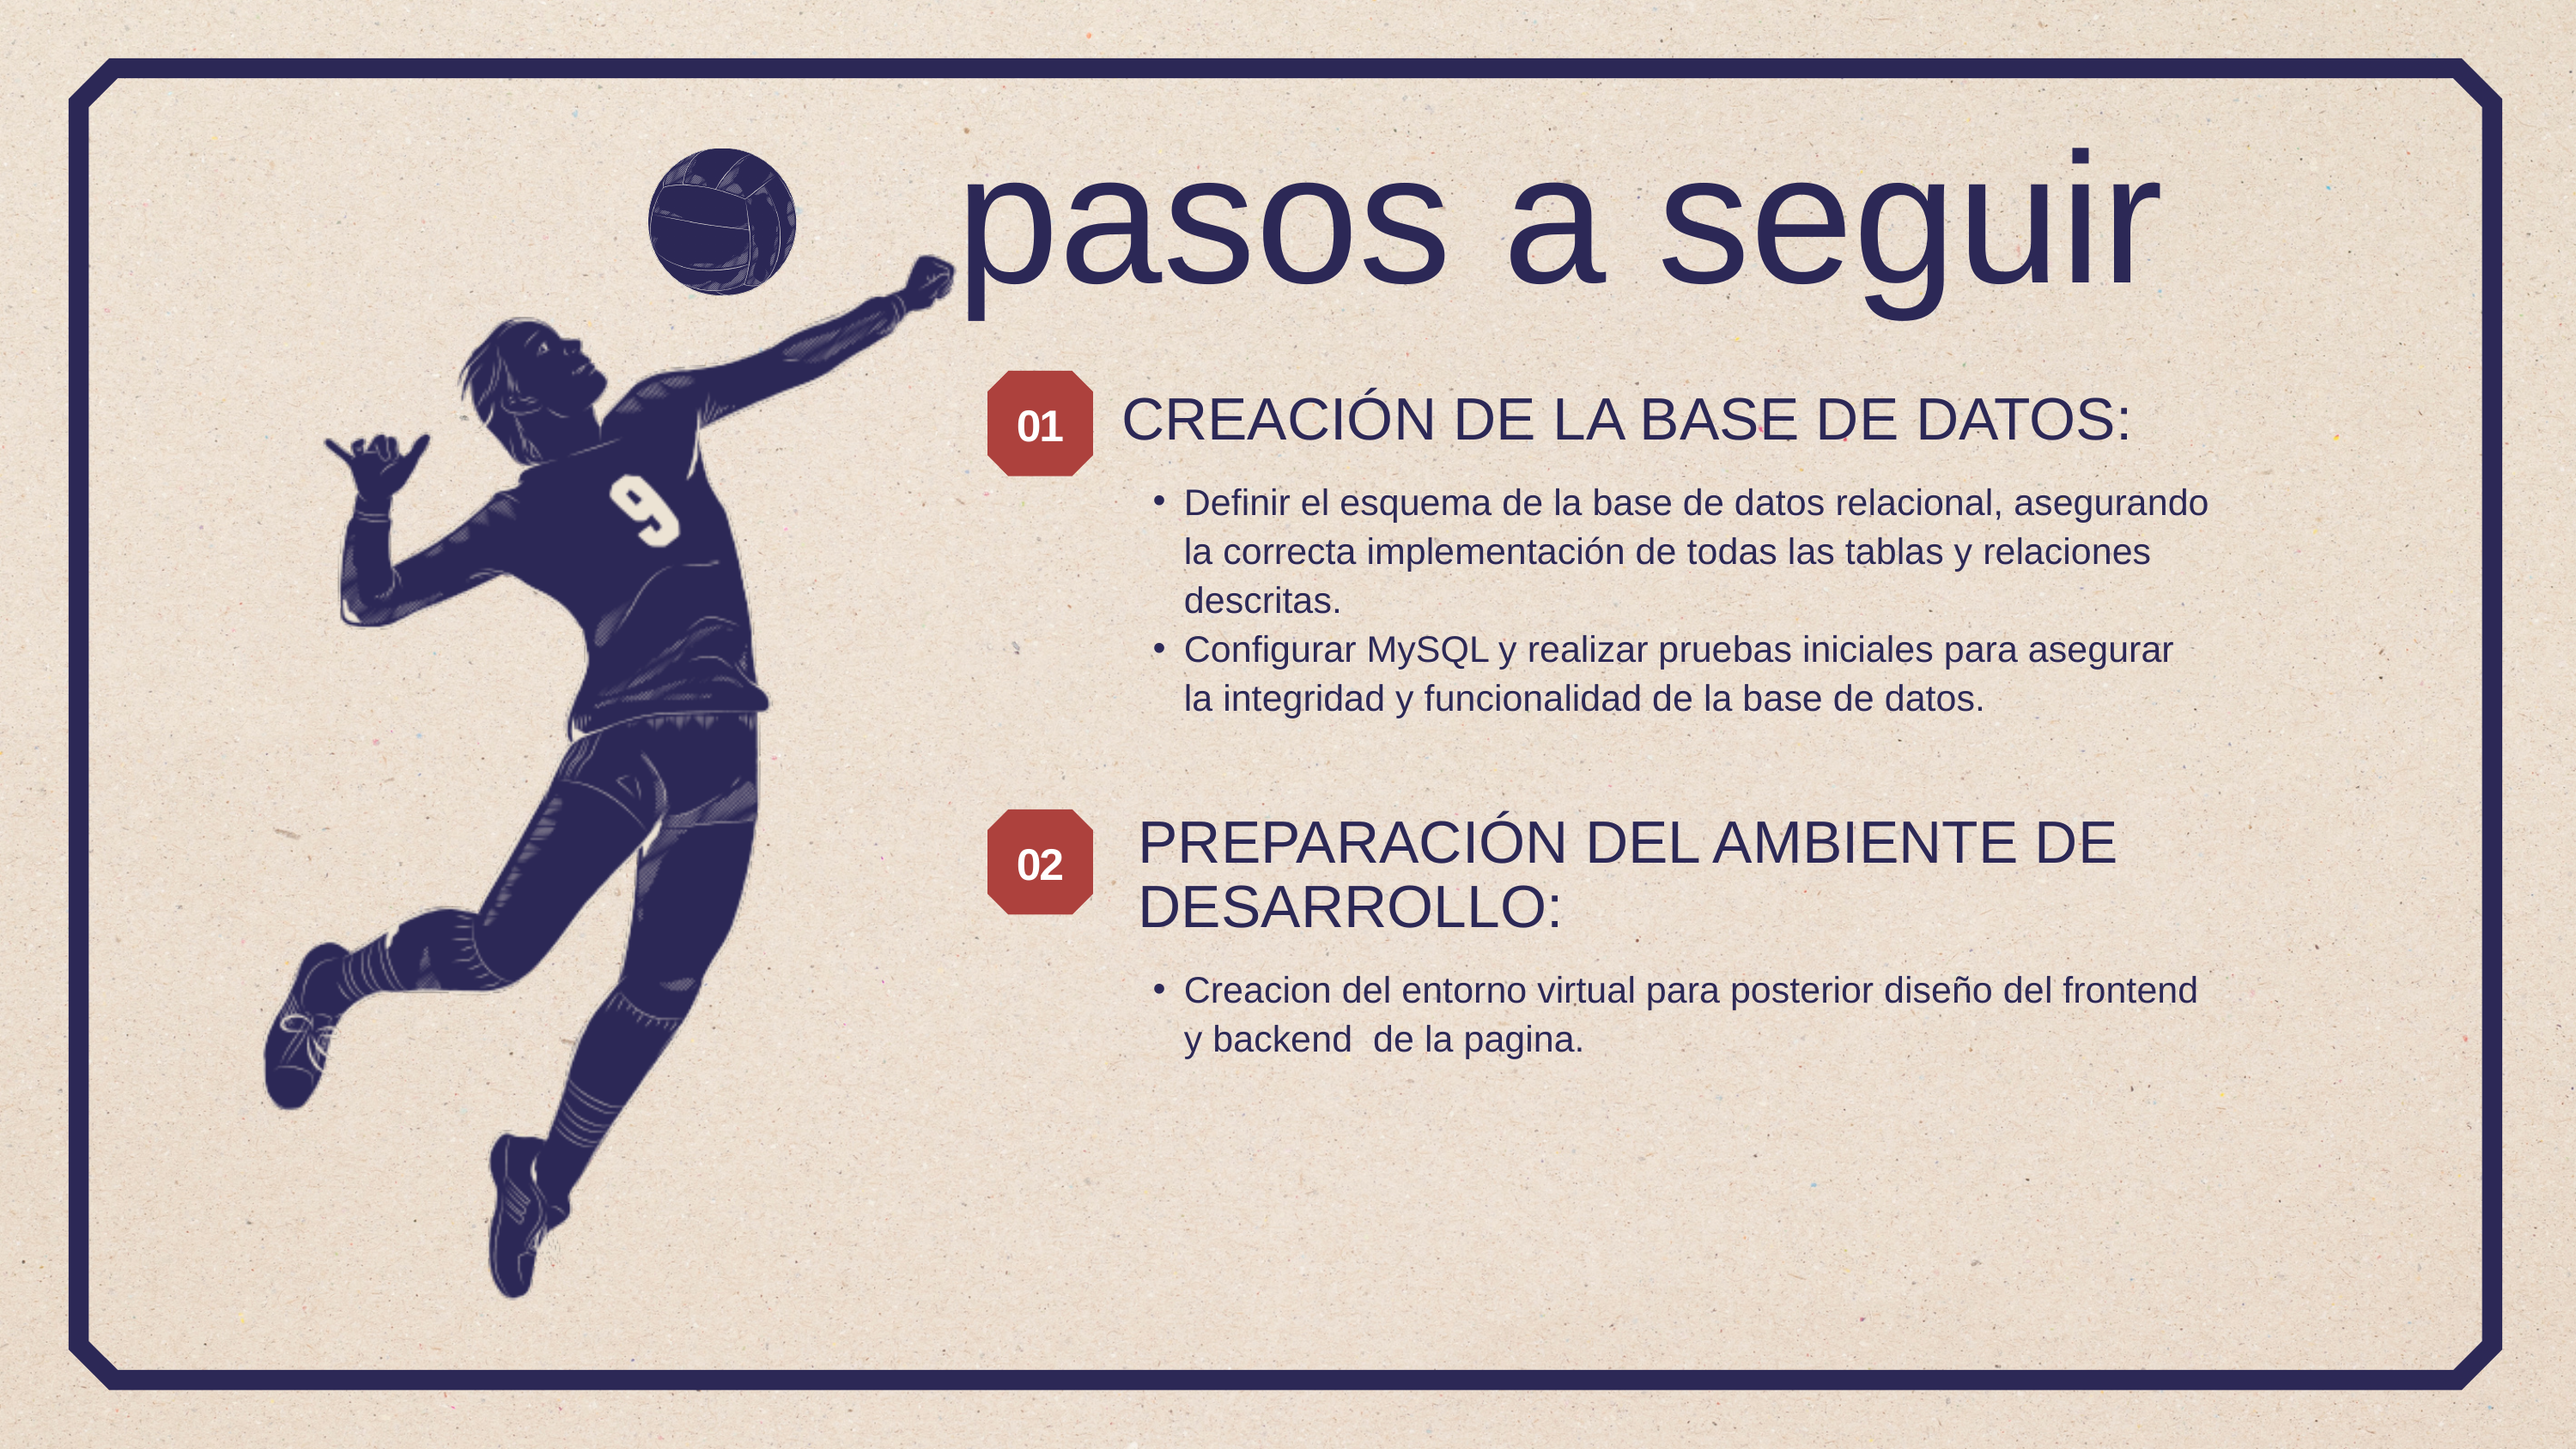

pasos a seguir

01
CREACIÓN DE LA BASE DE DATOS:
Definir el esquema de la base de datos relacional, asegurando la correcta implementación de todas las tablas y relaciones descritas.
Configurar MySQL y realizar pruebas iniciales para asegurar la integridad y funcionalidad de la base de datos.

02
PREPARACIÓN DEL AMBIENTE DE DESARROLLO:
Creacion del entorno virtual para posterior diseño del frontend y backend  de la pagina.